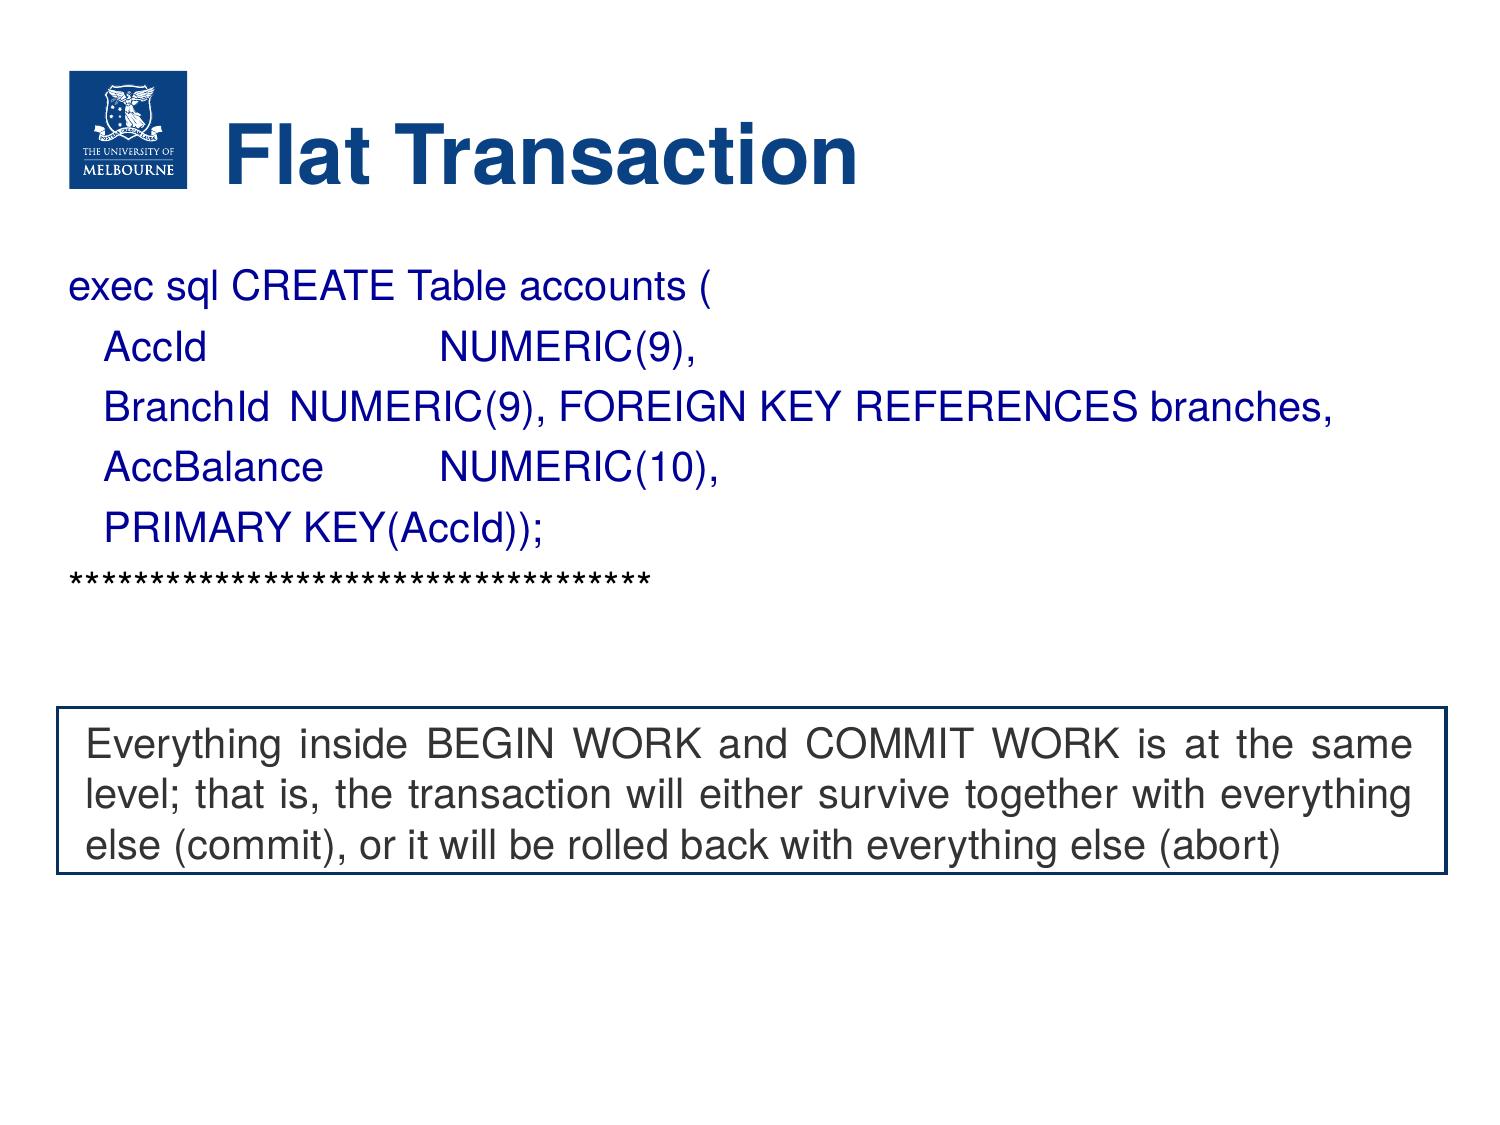

# Flat Transaction
exec sql CREATE Table accounts (
AccId 		NUMERIC(9),
BranchId	NUMERIC(9), FOREIGN KEY REFERENCES branches,
AccBalance	NUMERIC(10),
PRIMARY KEY(AccId));
************************************

Everything inside BEGIN WORK and COMMIT WORK is at the same level; that is, the transaction will either survive together with everything else (commit), or it will be rolled back with everything else (abort)